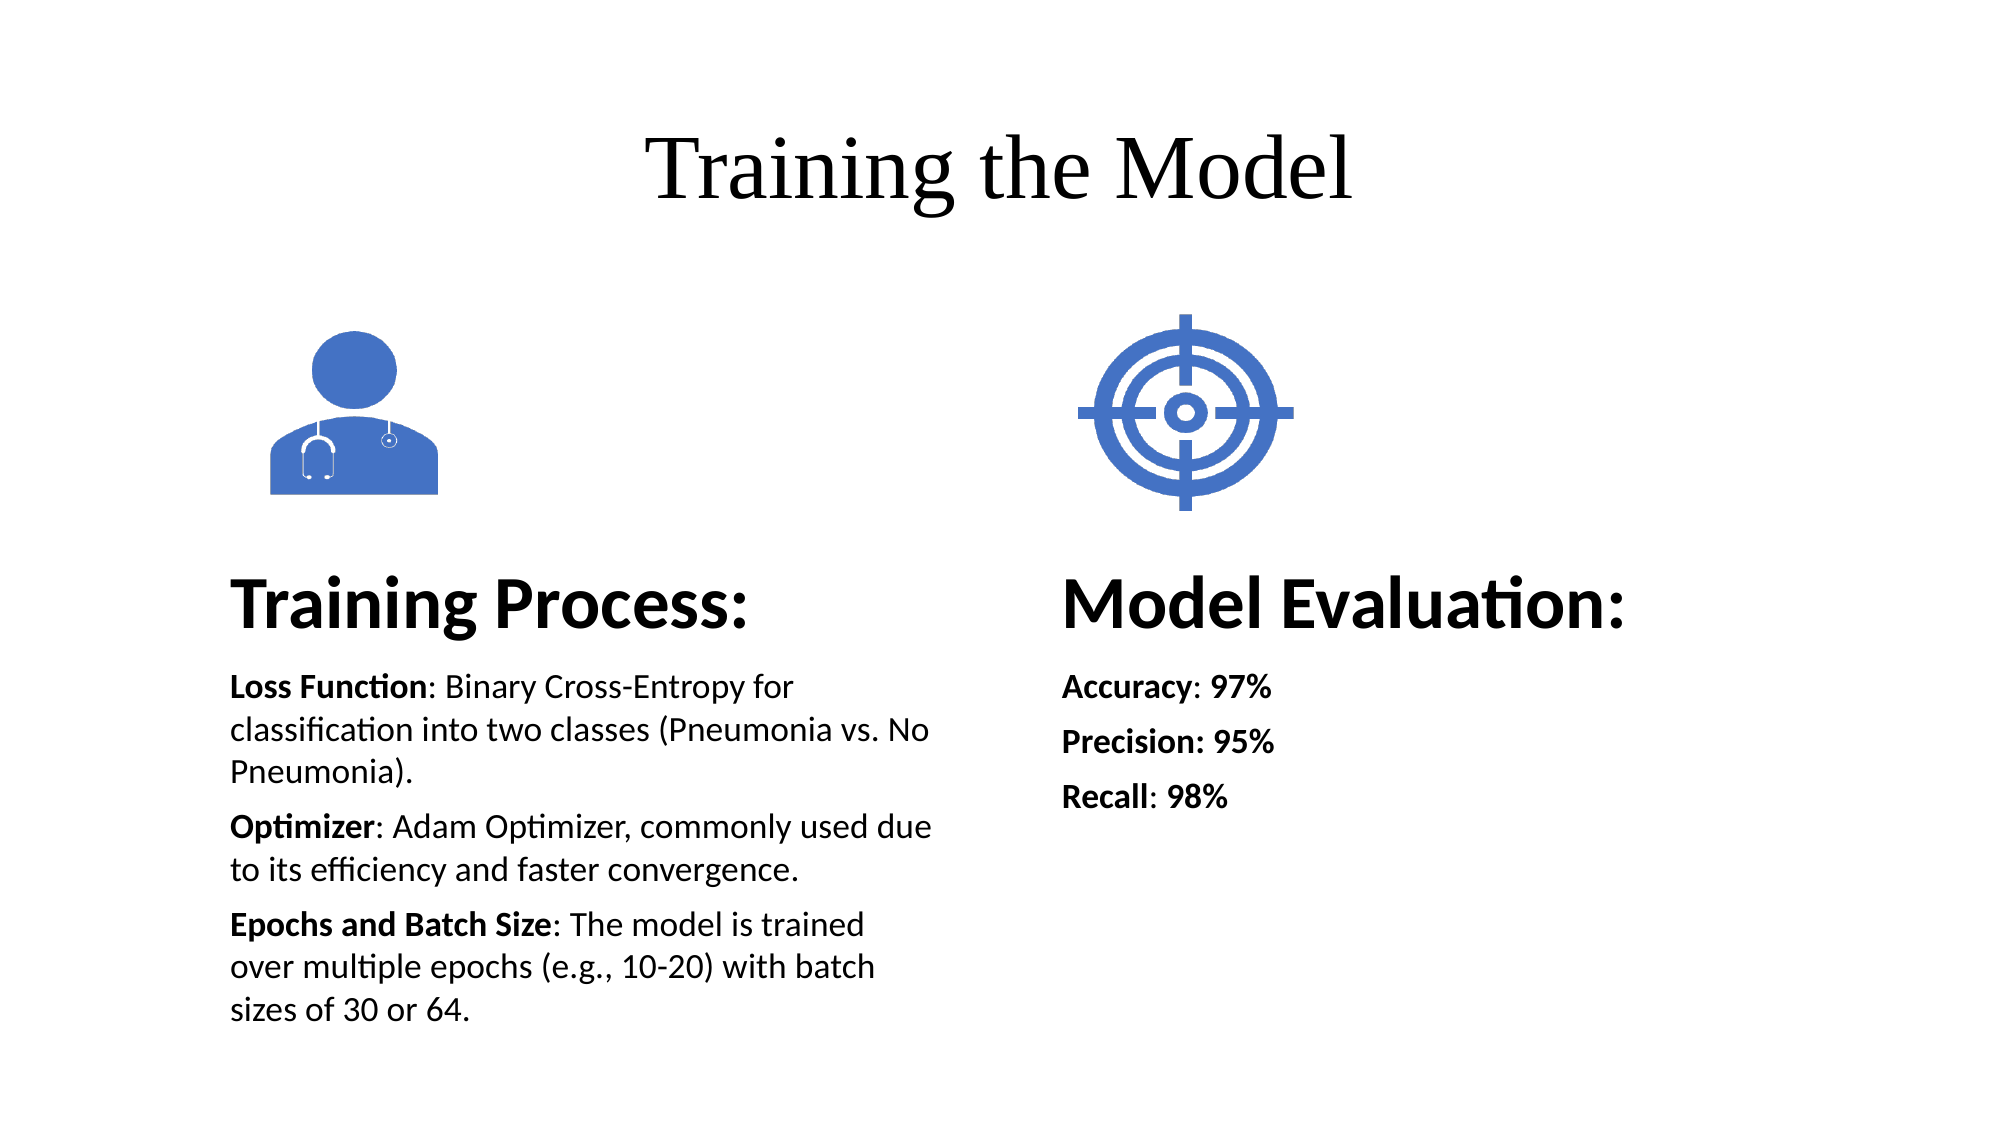

# Training the Model
Training Process:
Loss Function: Binary Cross-Entropy for classification into two classes (Pneumonia vs. No Pneumonia).
Optimizer: Adam Optimizer, commonly used due to its efficiency and faster convergence.
Epochs and Batch Size: The model is trained over multiple epochs (e.g., 10-20) with batch sizes of 30 or 64.
Model Evaluation:
Accuracy: 97%
Precision: 95%
Recall: 98%